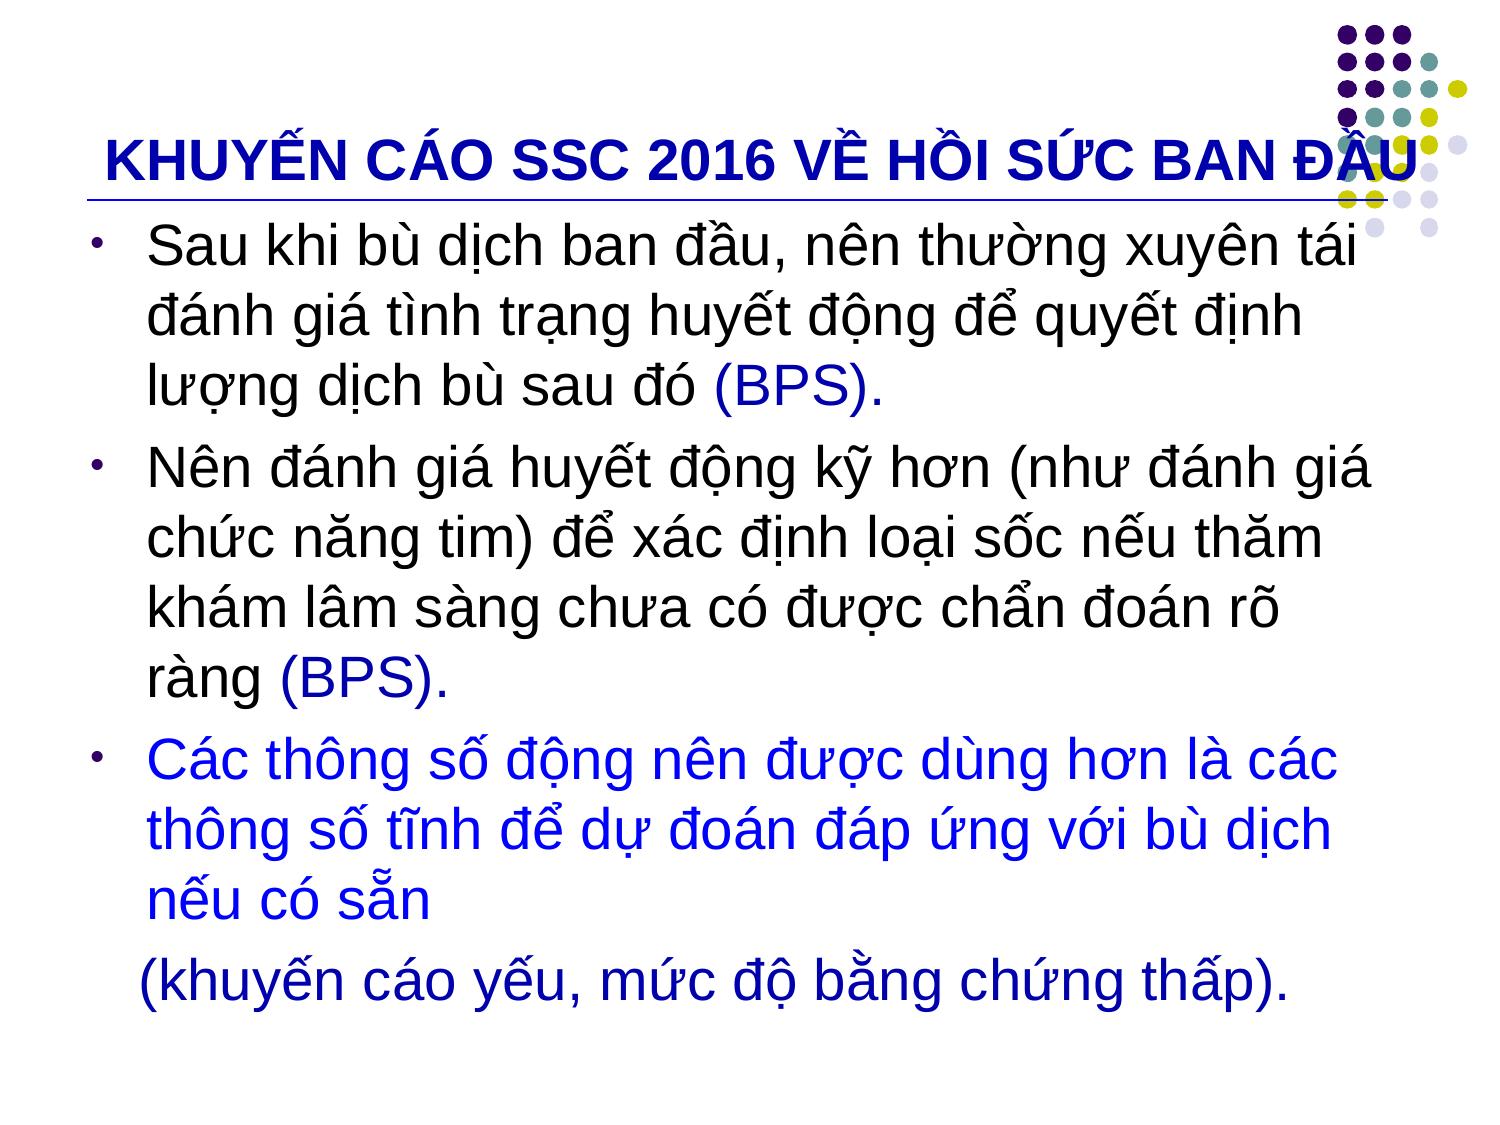

# KHUYẾN CÁO SSC 2016 VỀ HỒI SỨC BAN ĐẦU
Sau khi bù dịch ban đầu, nên thường xuyên tái đánh giá tình trạng huyết động để quyết định lượng dịch bù sau đó (BPS).
Nên đánh giá huyết động kỹ hơn (như đánh giá chức năng tim) để xác định loại sốc nếu thăm khám lâm sàng chưa có được chẩn đoán rõ ràng (BPS).
Các thông số động nên được dùng hơn là các thông số tĩnh để dự đoán đáp ứng với bù dịch nếu có sẵn
   (khuyến cáo yếu, mức độ bằng chứng thấp).